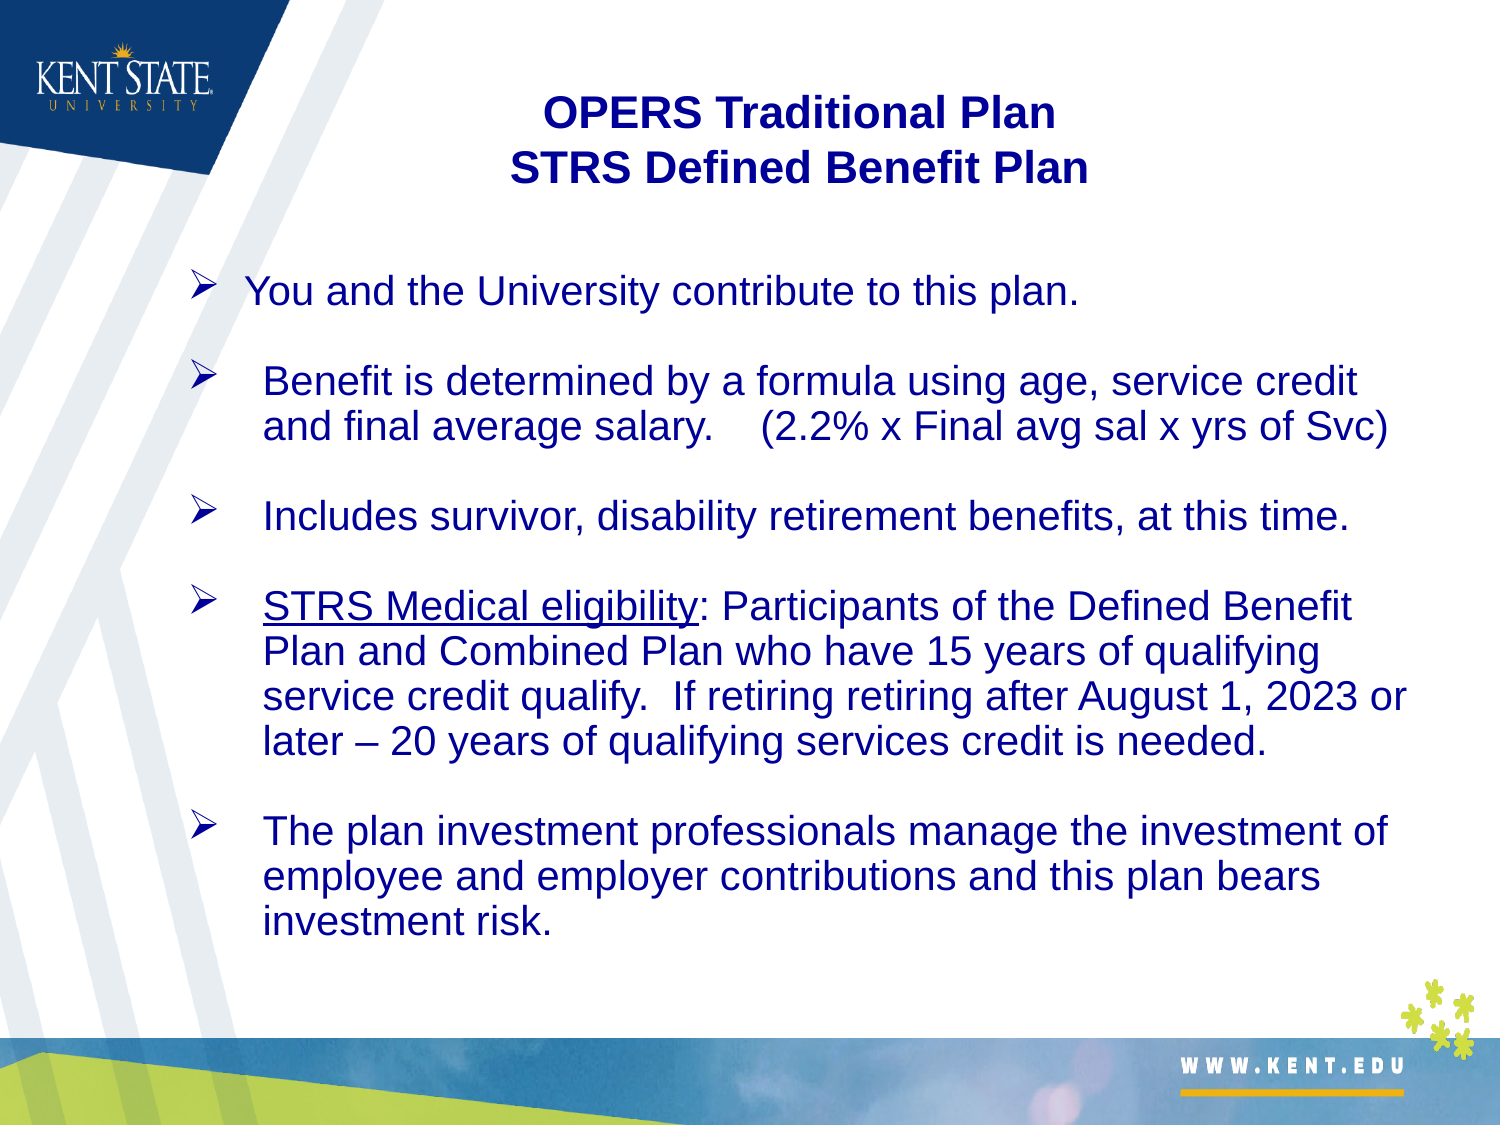

OPERS Traditional Plan
STRS Defined Benefit Plan
You and the University contribute to this plan.

Benefit is determined by a formula using age, service credit and final average salary.    (2.2% x Final avg sal x yrs of Svc)

Includes survivor, disability retirement benefits, at this time.

STRS Medical eligibility: Participants of the Defined Benefit Plan and Combined Plan who have 15 years of qualifying service credit qualify.  If retiring retiring after August 1, 2023 or later – 20 years of qualifying services credit is needed.

The plan investment professionals manage the investment of employee and employer contributions and this plan bears investment risk.